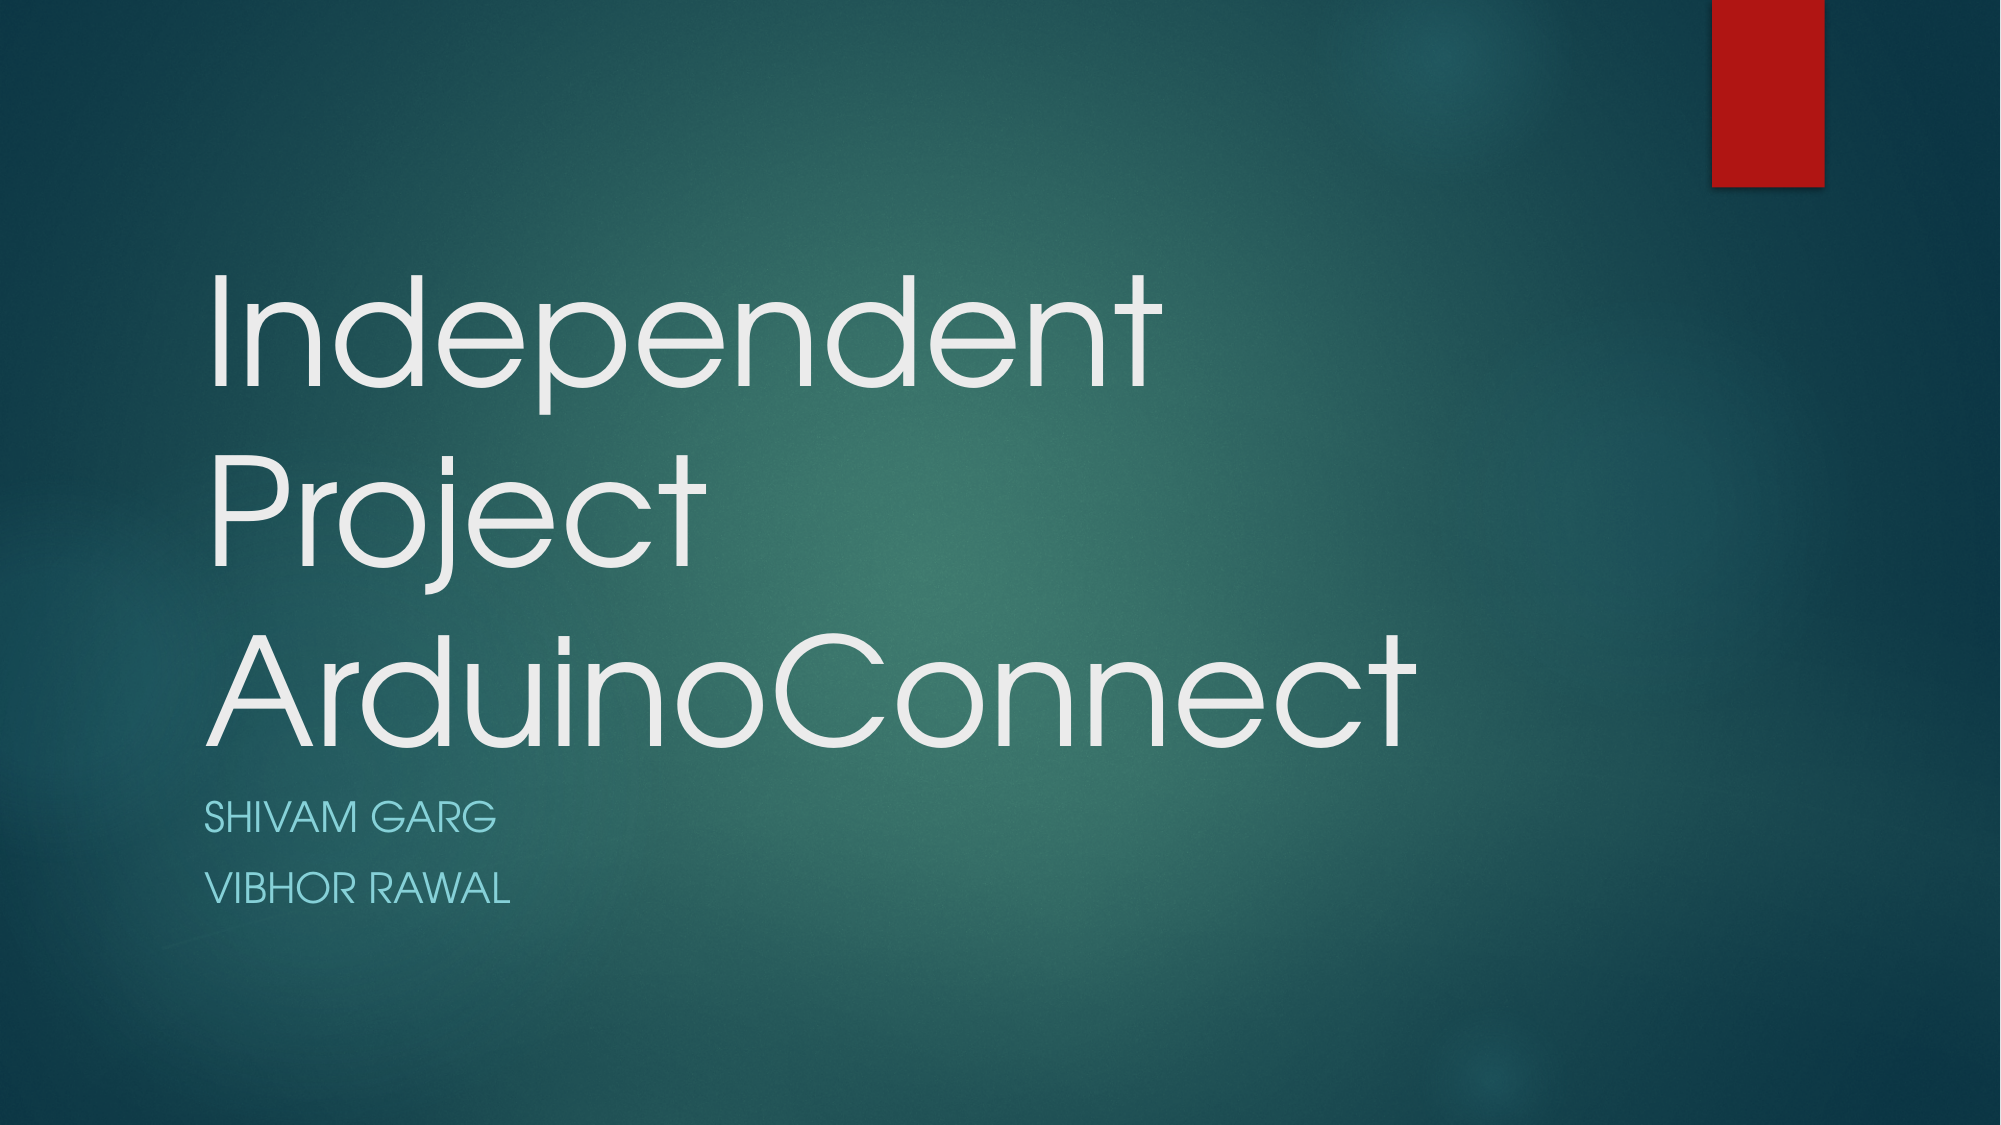

# Independent Project
ArduinoConnect
SHIVAM GARG
VIBHOR RAWAL